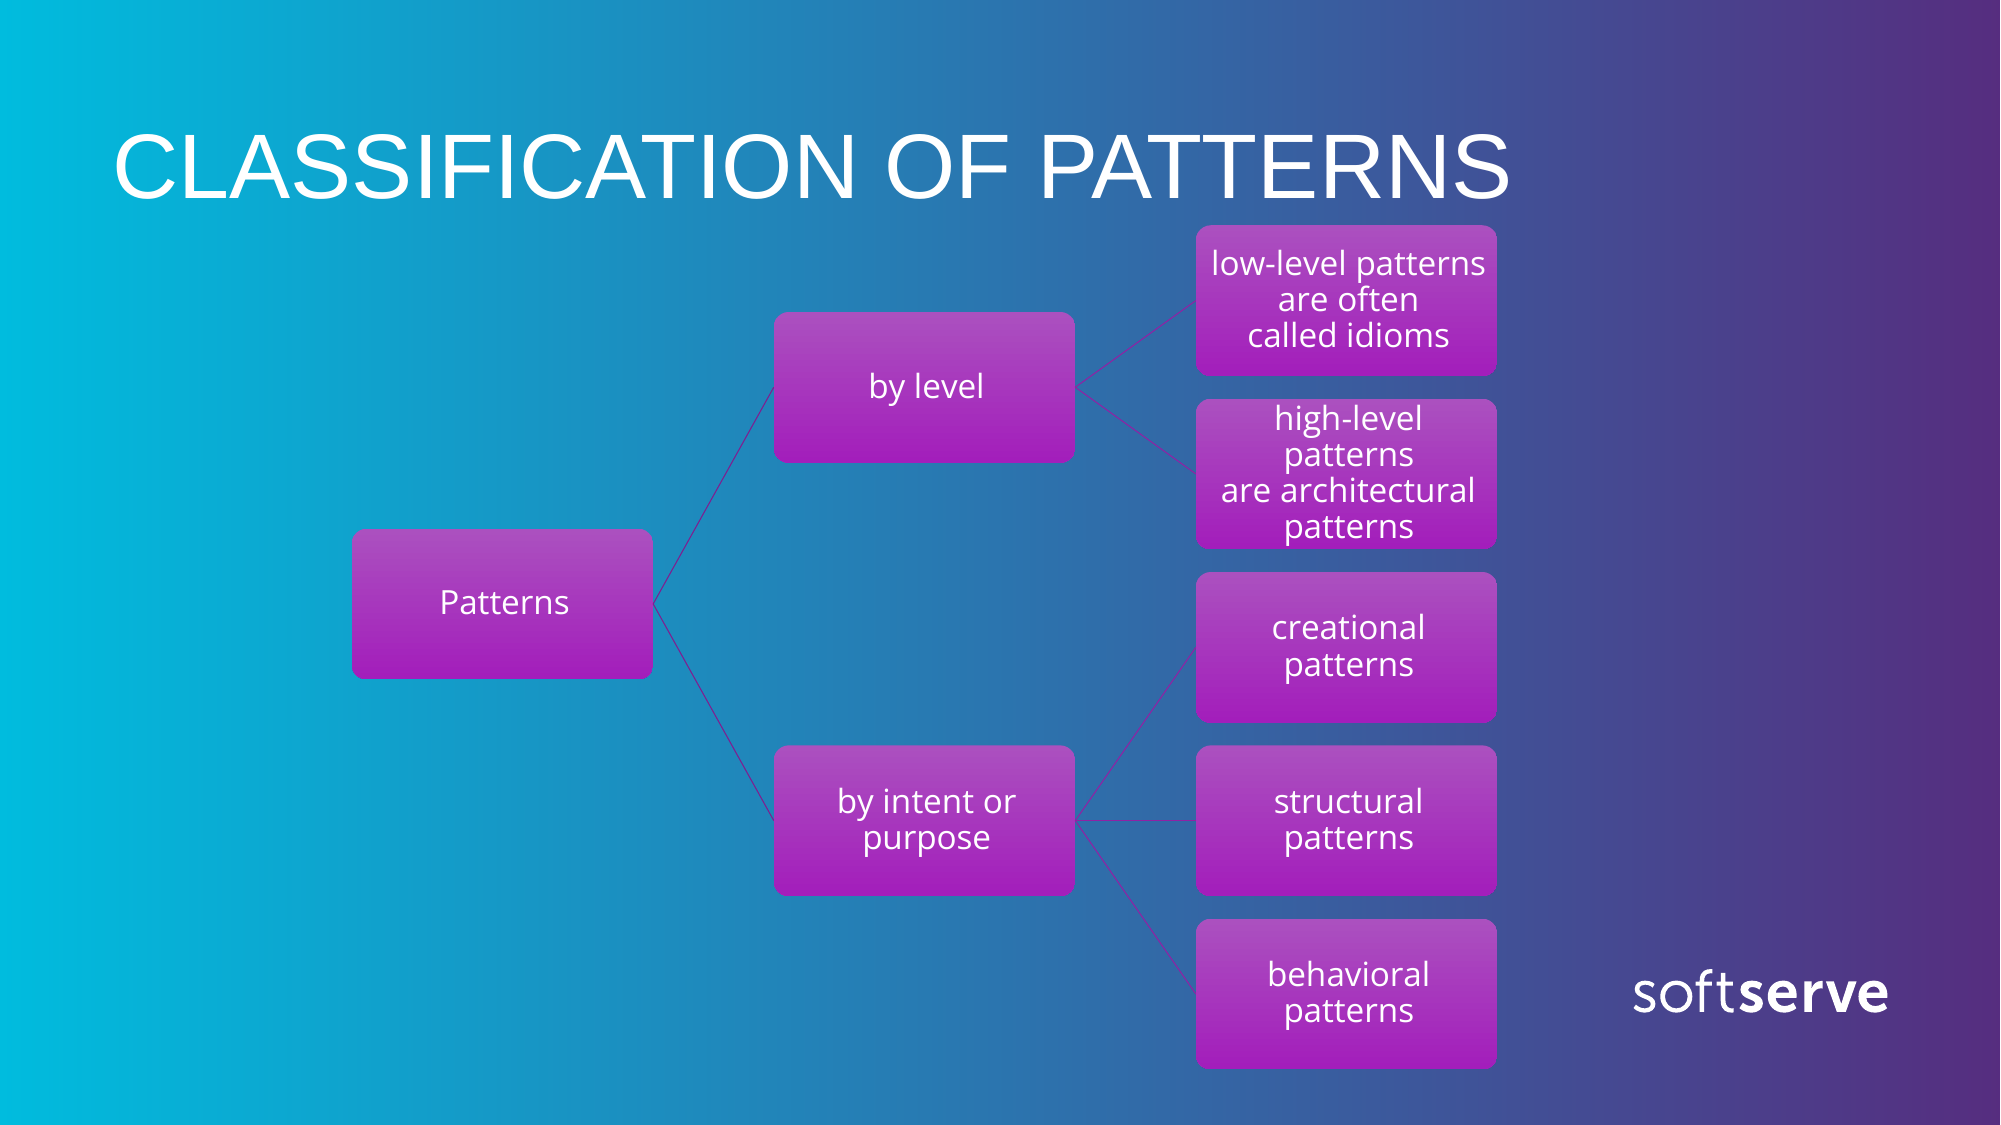

# CLASSIFICATION OF PATTERNS
Patterns

by level

low-level patterns are often called idioms

high-level patterns are architectural patterns

by intent or purpose

creational patterns

structural patterns

behavioral patterns